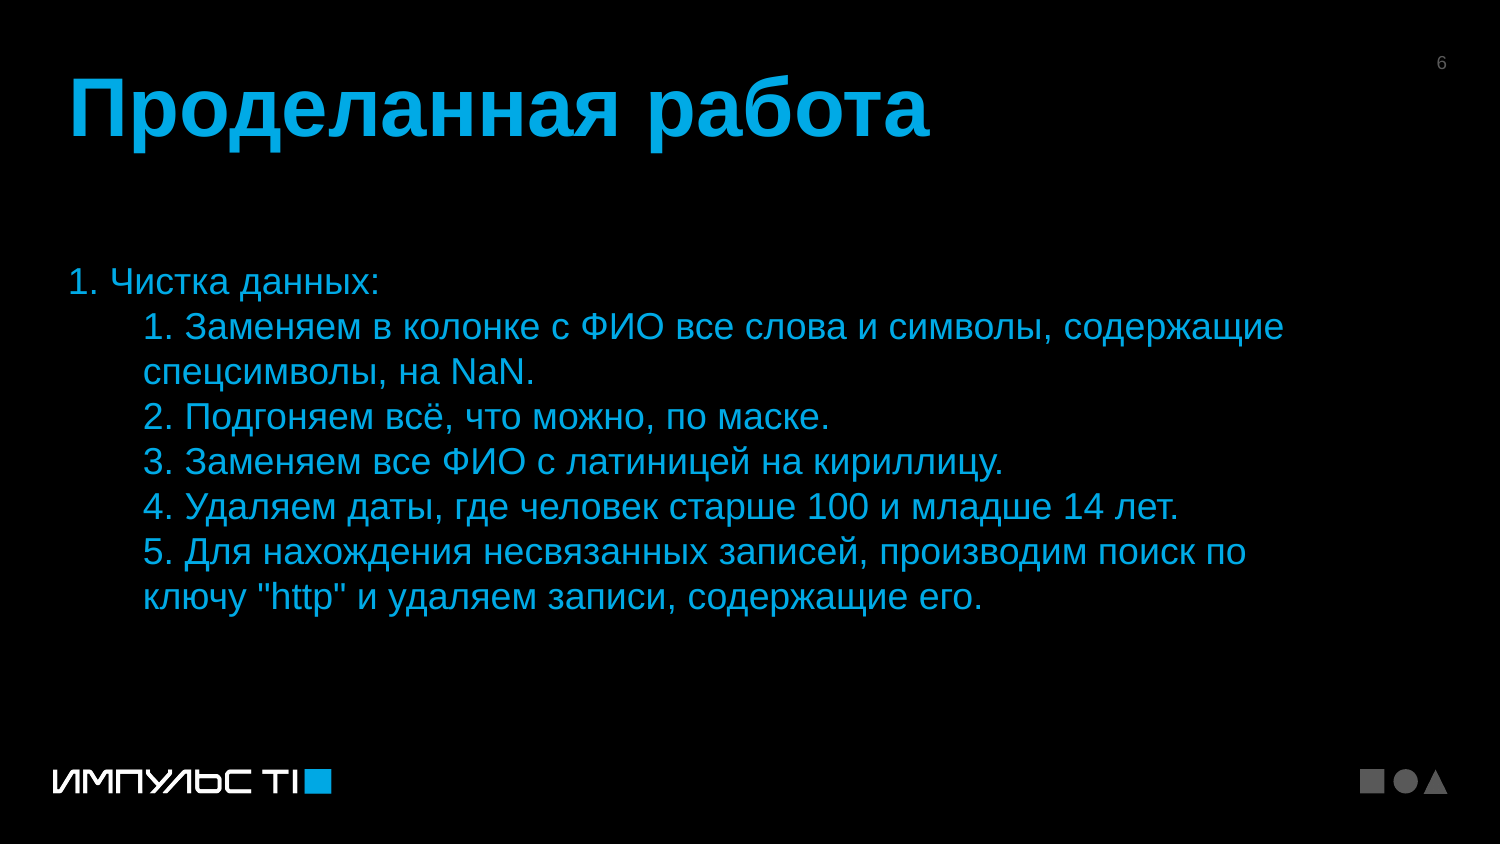

Проделанная работа
1. Чистка данных:
1. Заменяем в колонке с ФИО все слова и символы, содержащие спецсимволы, на NaN.
2. Подгоняем всё, что можно, по маске.
3. Заменяем все ФИО с латиницей на кириллицу.
4. Удаляем даты, где человек старше 100 и младше 14 лет.
5. Для нахождения несвязанных записей, производим поиск по ключу "http" и удаляем записи, содержащие его.